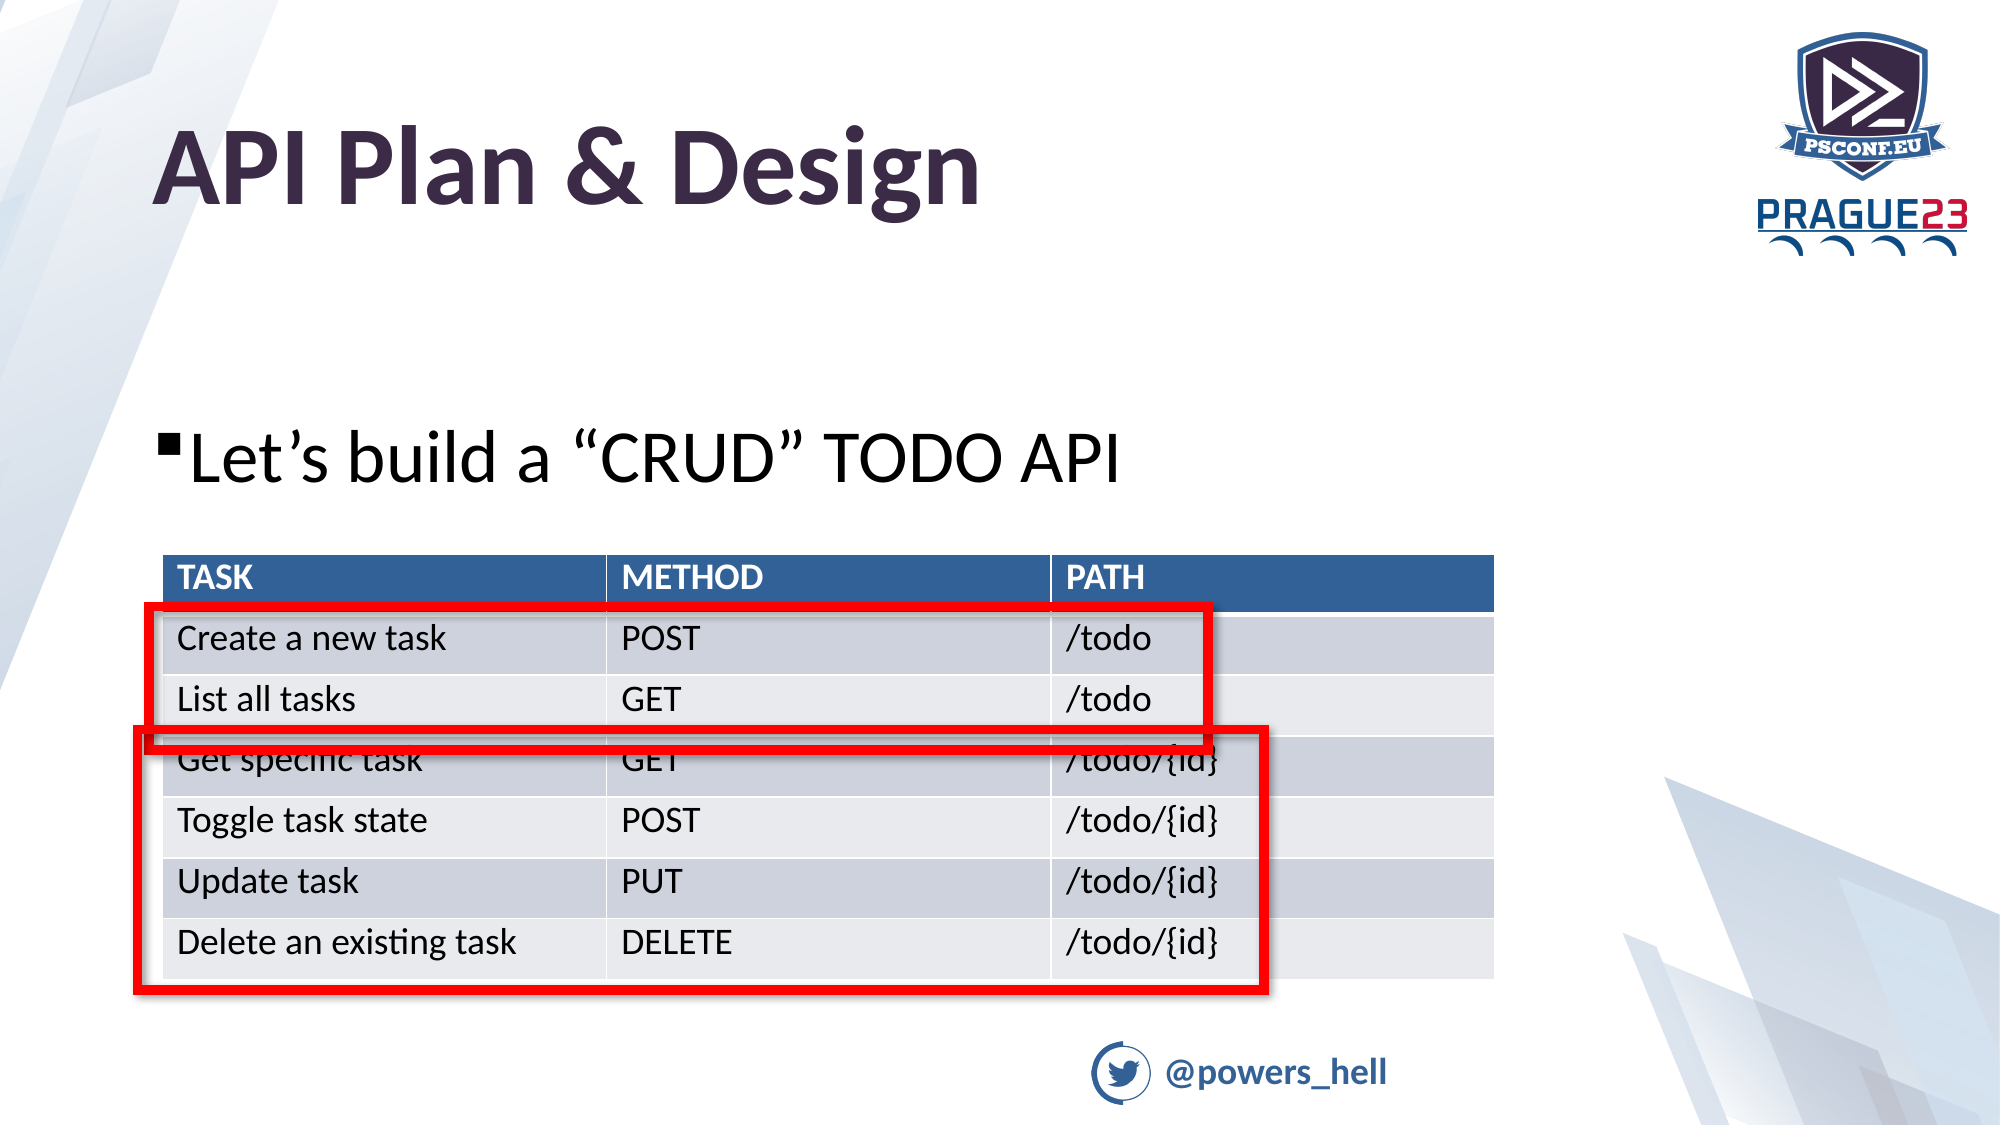

# API Plan & Design

Let’s build a “CRUD” TODO API
| TASK | METHOD | PATH |
| --- | --- | --- |
| Create a new task | POST | /todo |
| List all tasks | GET | /todo |
| Get specific task | GET | /todo/{id} |
| Toggle task state | POST | /todo/{id} |
| Update task | PUT | /todo/{id} |
| Delete an existing task | DELETE | /todo/{id} |